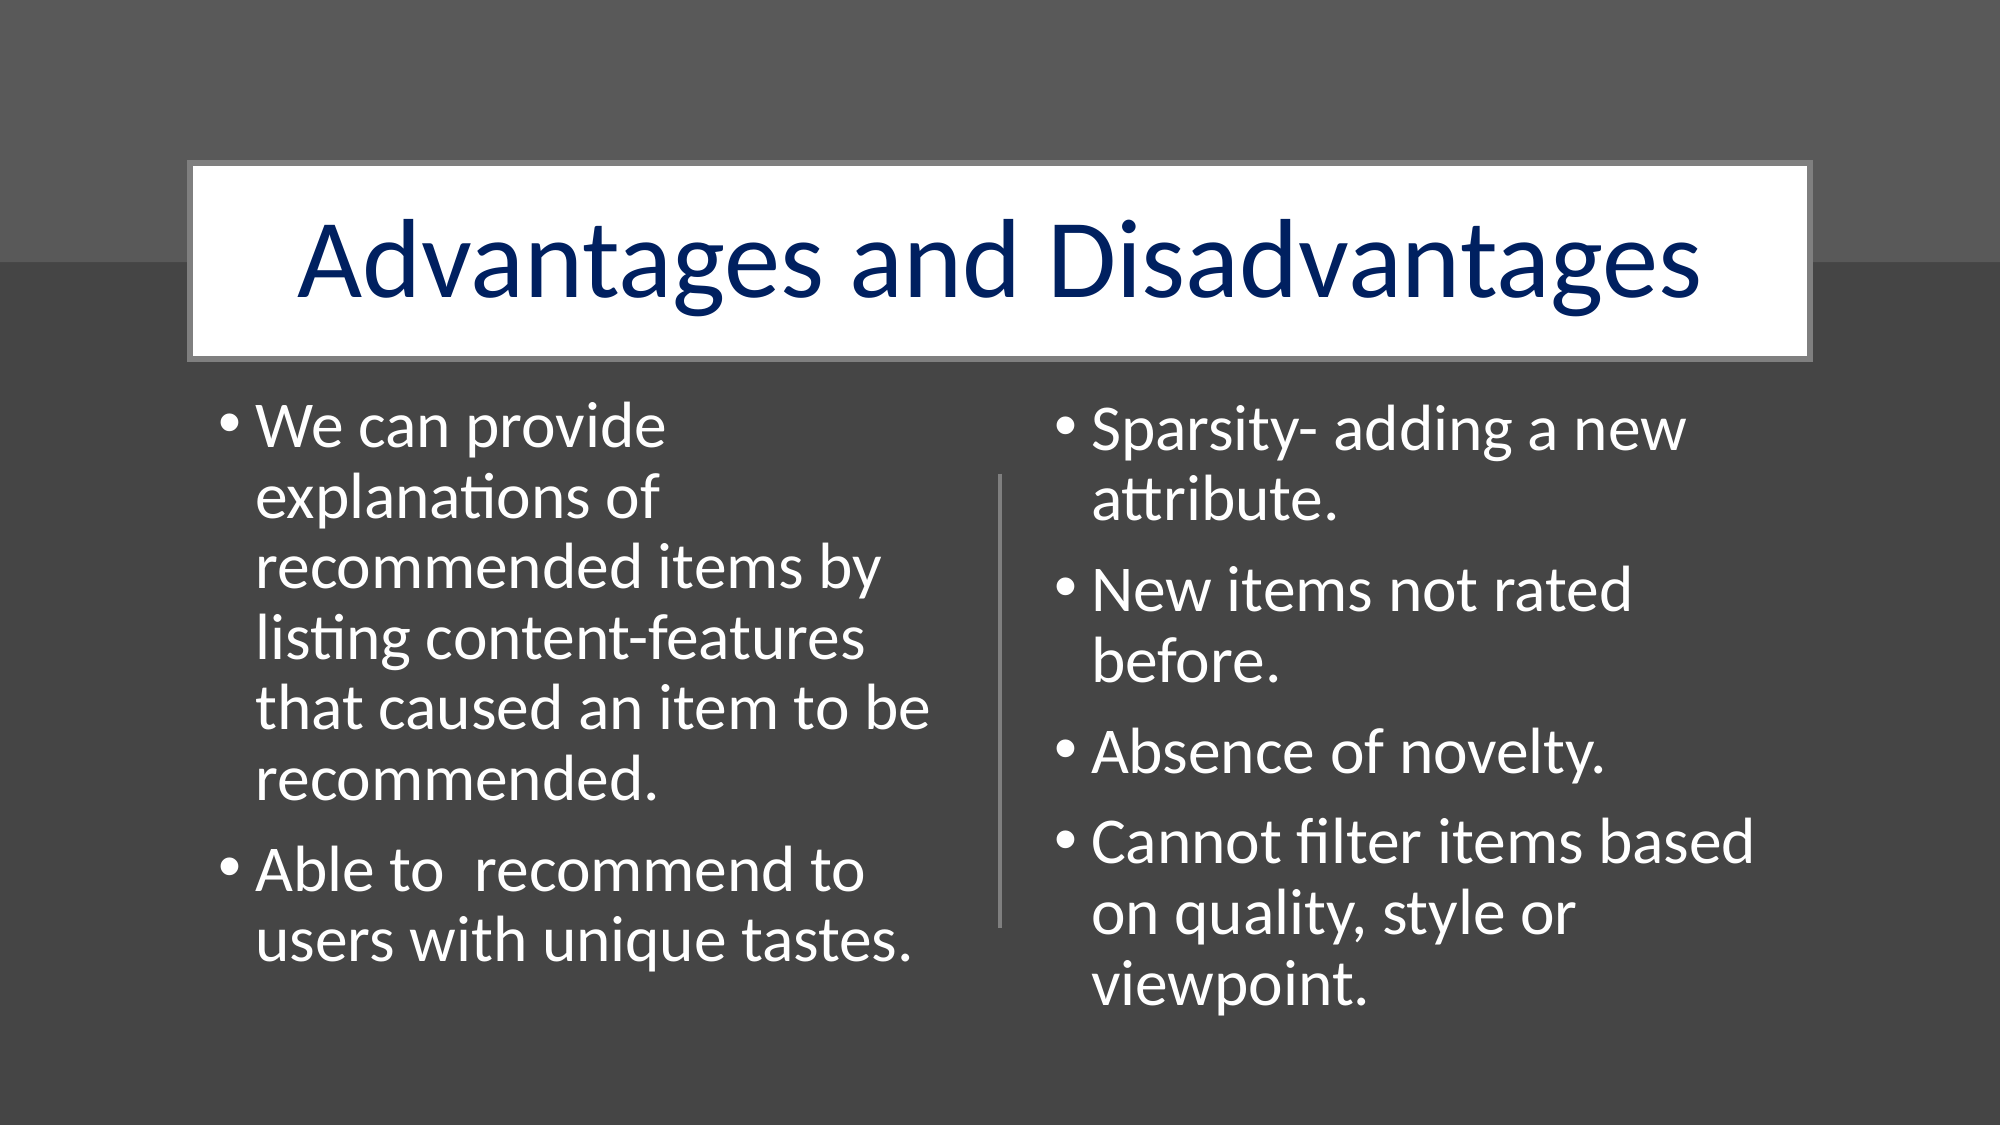

# Advantages and Disadvantages
We can provide explanations of recommended items by listing content-features that caused an item to be recommended.
Able to  recommend to users with unique tastes.
Sparsity- adding a new attribute.
New items not rated before.
Absence of novelty.
Cannot filter items based on quality, style or viewpoint.